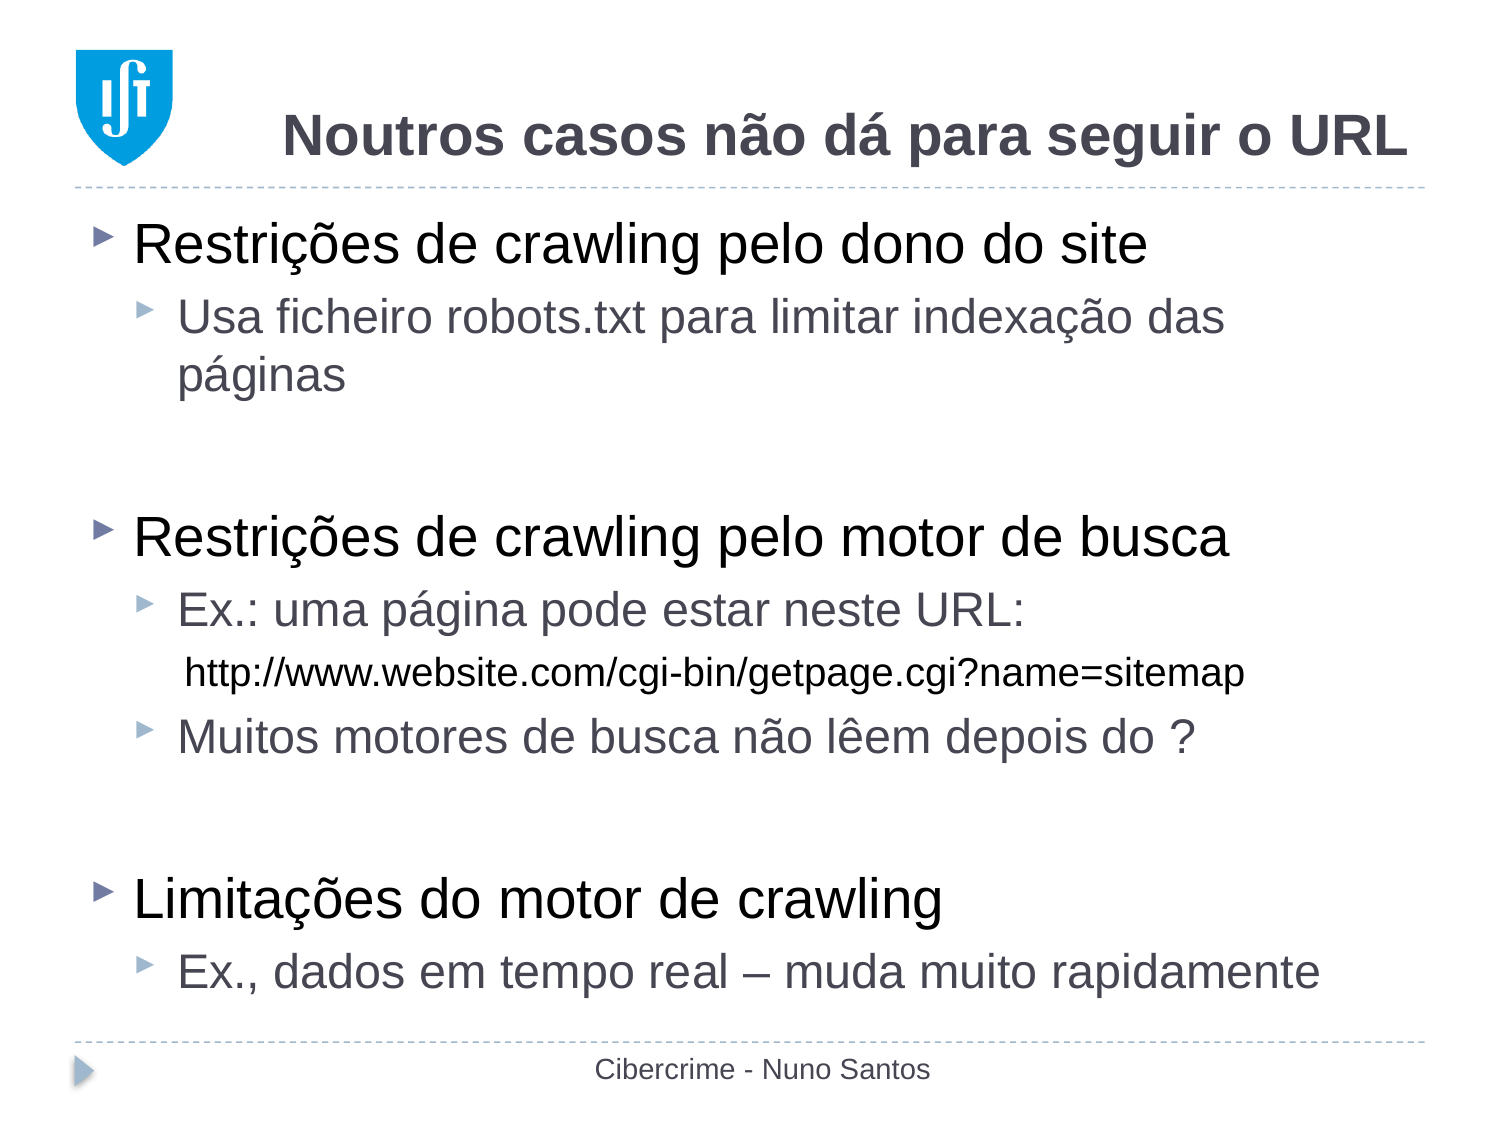

# Noutros casos não dá para seguir o URL
Restrições de crawling pelo dono do site
Usa ficheiro robots.txt para limitar indexação das páginas

Restrições de crawling pelo motor de busca
Ex.: uma página pode estar neste URL:
http://www.website.com/cgi-bin/getpage.cgi?name=sitemap
Muitos motores de busca não lêem depois do ?

Limitações do motor de crawling
Ex., dados em tempo real – muda muito rapidamente
Cibercrime - Nuno Santos